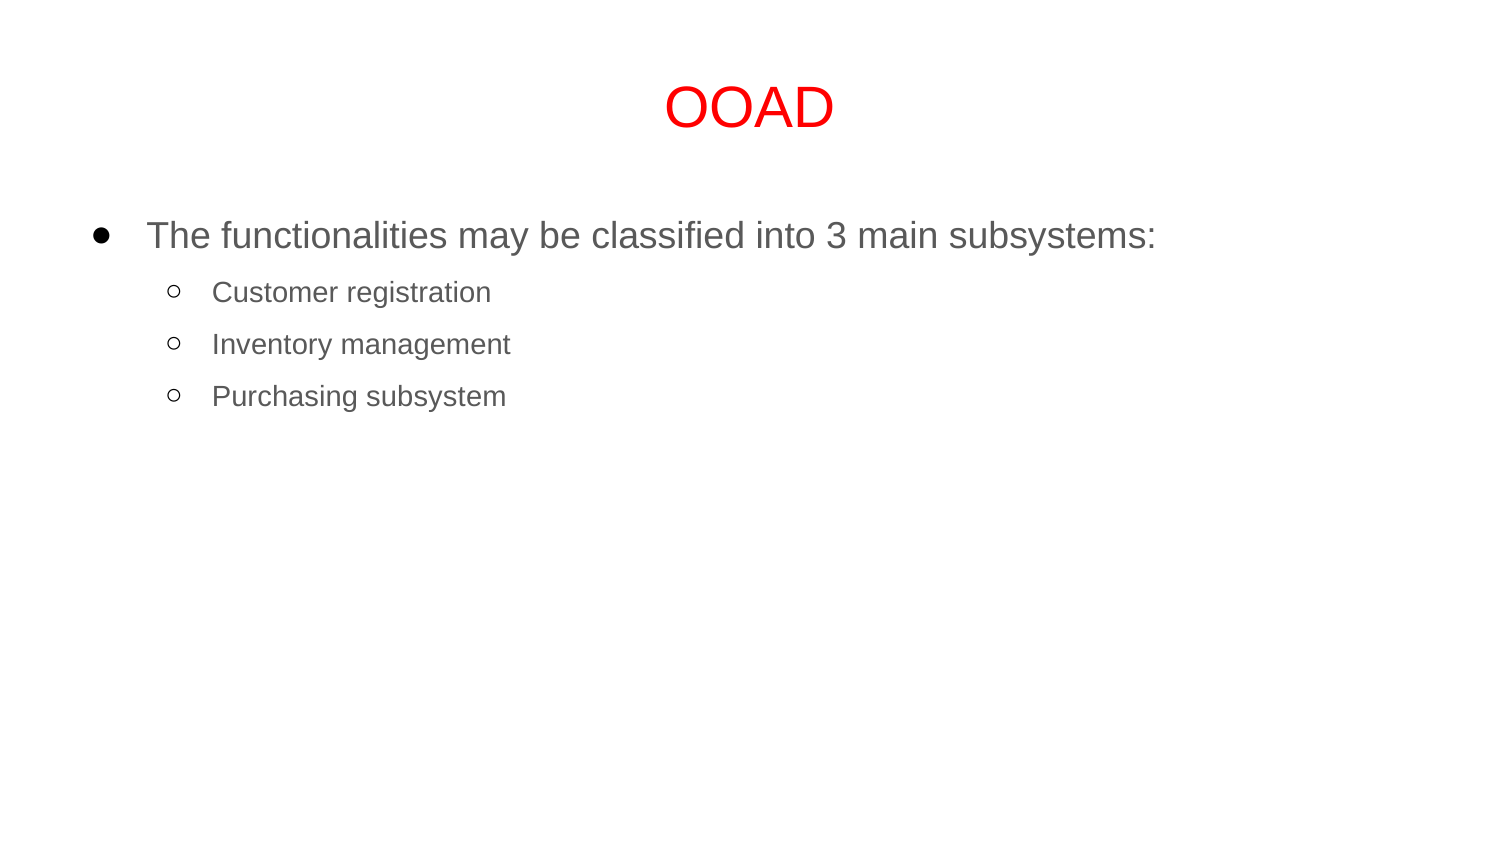

# OOAD
The functionalities may be classified into 3 main subsystems:
Customer registration
Inventory management
Purchasing subsystem